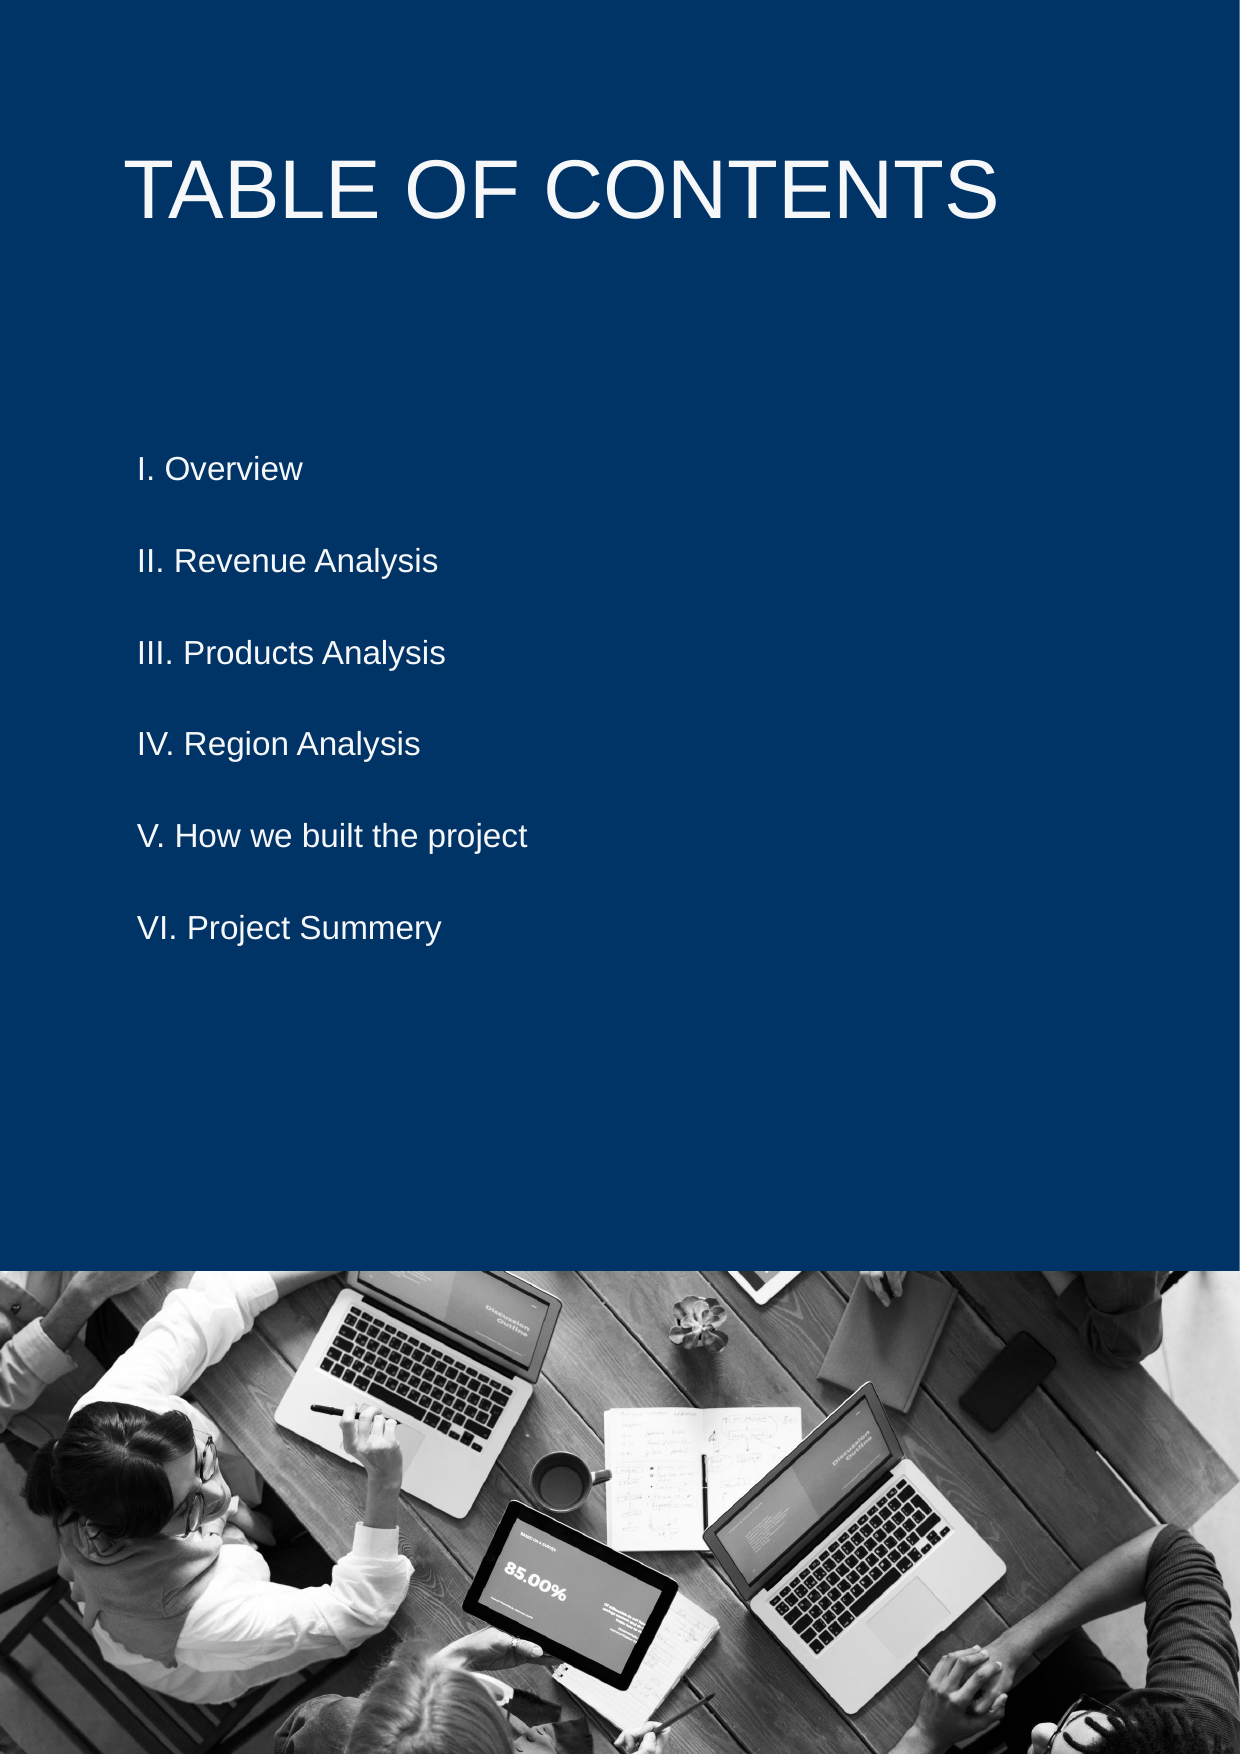

TABLE OF CONTENTS
I. Overview

II. Revenue Analysis

III. Products Analysis

IV. Region Analysis

V. How we built the project

VI. Project Summery